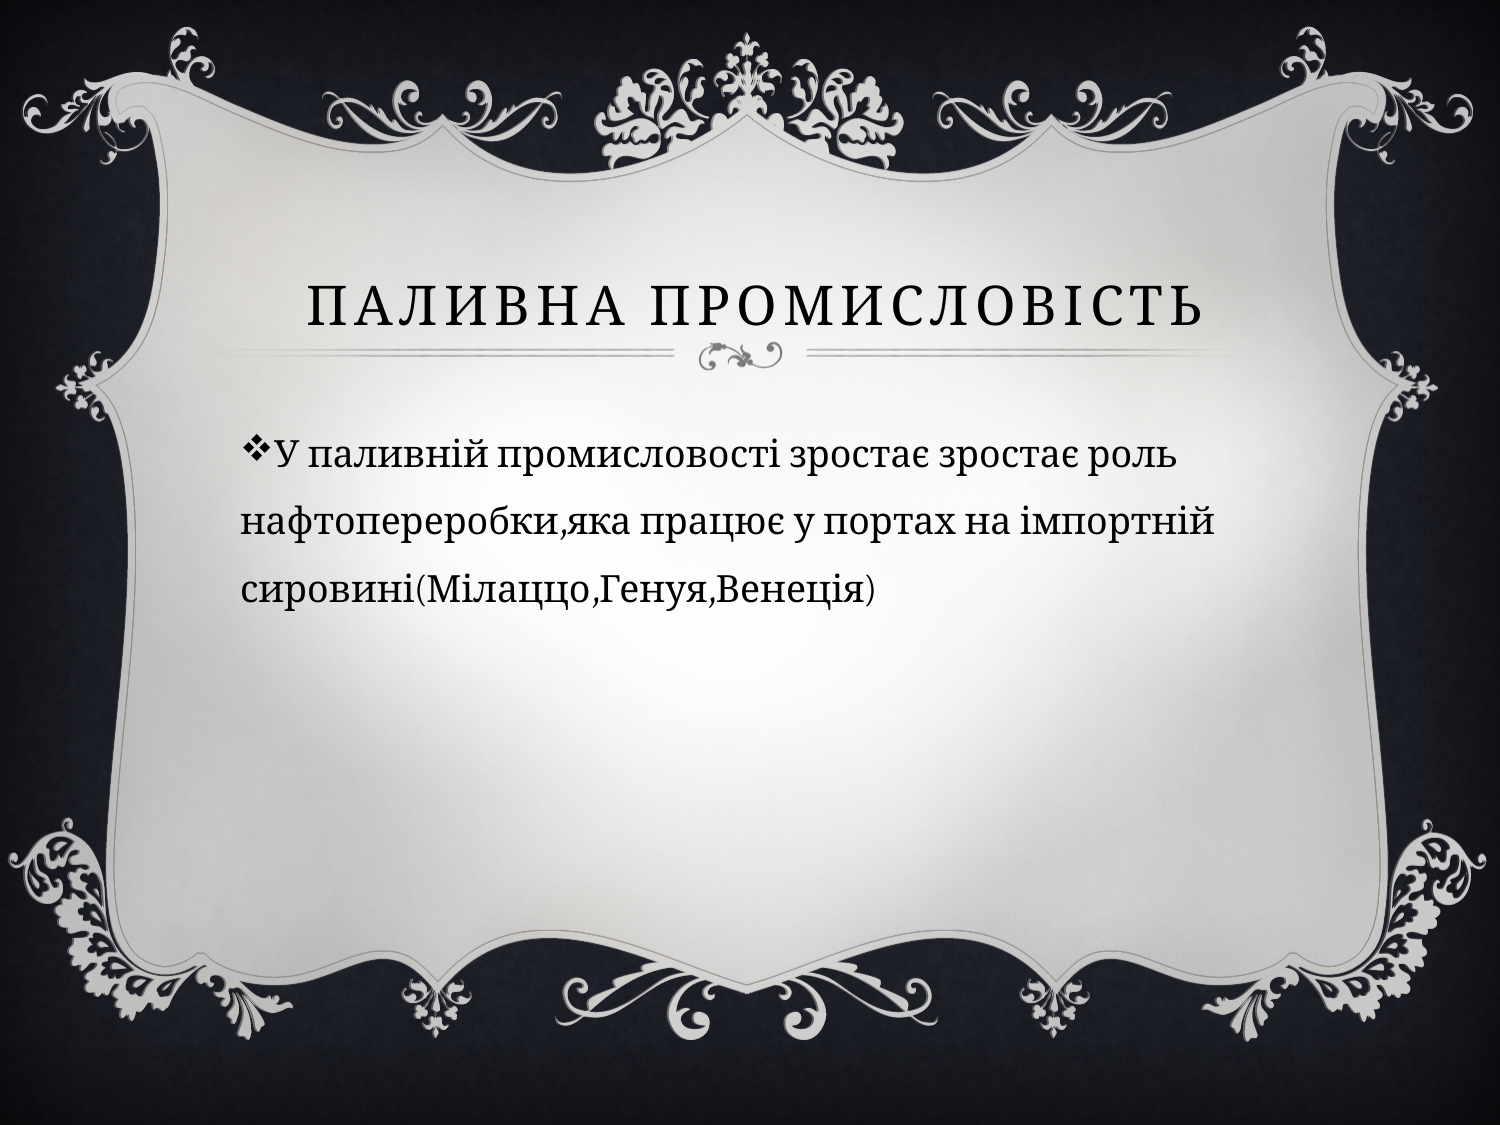

# Паливна промисловість
У паливній промисловості зростає зростає роль нафтопереробки,яка працює у портах на імпортній сировині(Мілаццо,Генуя,Венеція)